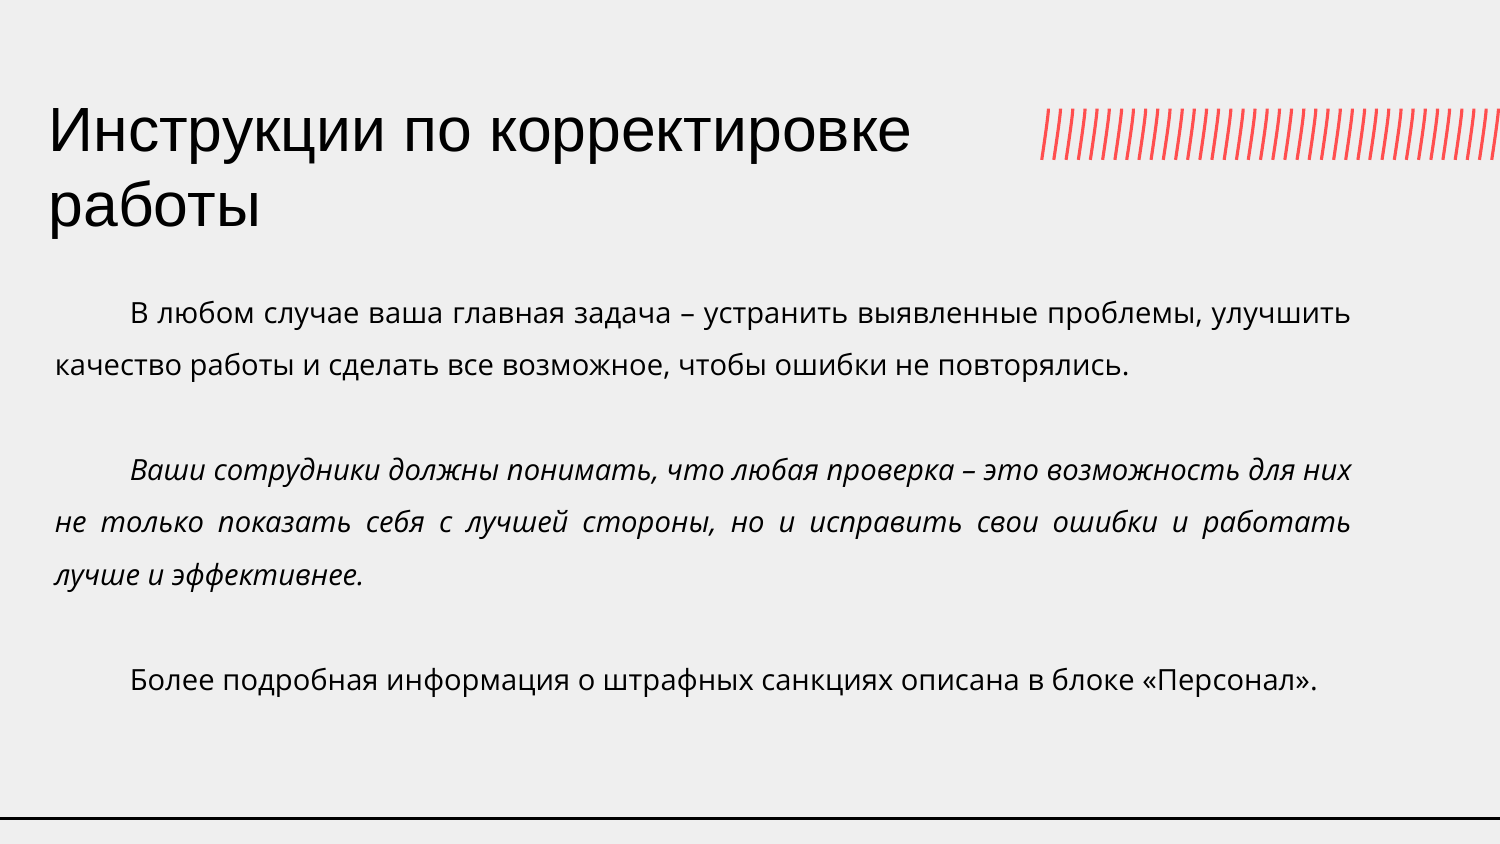

# Инструкции по корректировке работы
В любом случае ваша главная задача – устранить выявленные проблемы, улучшить качество работы и сделать все возможное, чтобы ошибки не повторялись.

Ваши сотрудники должны понимать, что любая проверка – это возможность для них не только показать себя с лучшей стороны, но и исправить свои ошибки и работать лучше и эффективнее.

Более подробная информация о штрафных санкциях описана в блоке «Персонал».